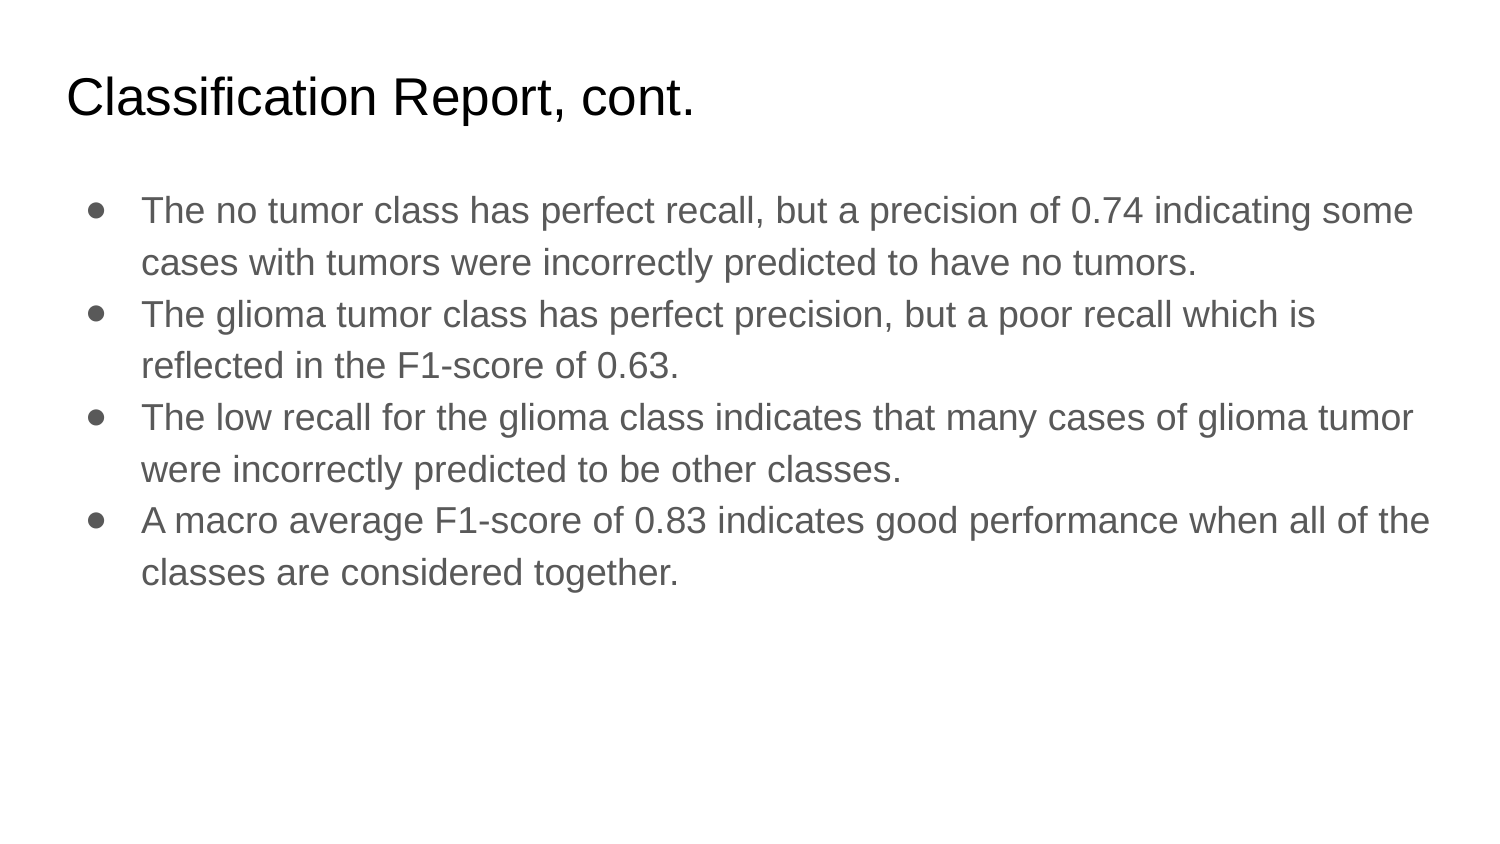

# Classification Report, cont.
The no tumor class has perfect recall, but a precision of 0.74 indicating some cases with tumors were incorrectly predicted to have no tumors.
The glioma tumor class has perfect precision, but a poor recall which is reflected in the F1-score of 0.63.
The low recall for the glioma class indicates that many cases of glioma tumor were incorrectly predicted to be other classes.
A macro average F1-score of 0.83 indicates good performance when all of the classes are considered together.